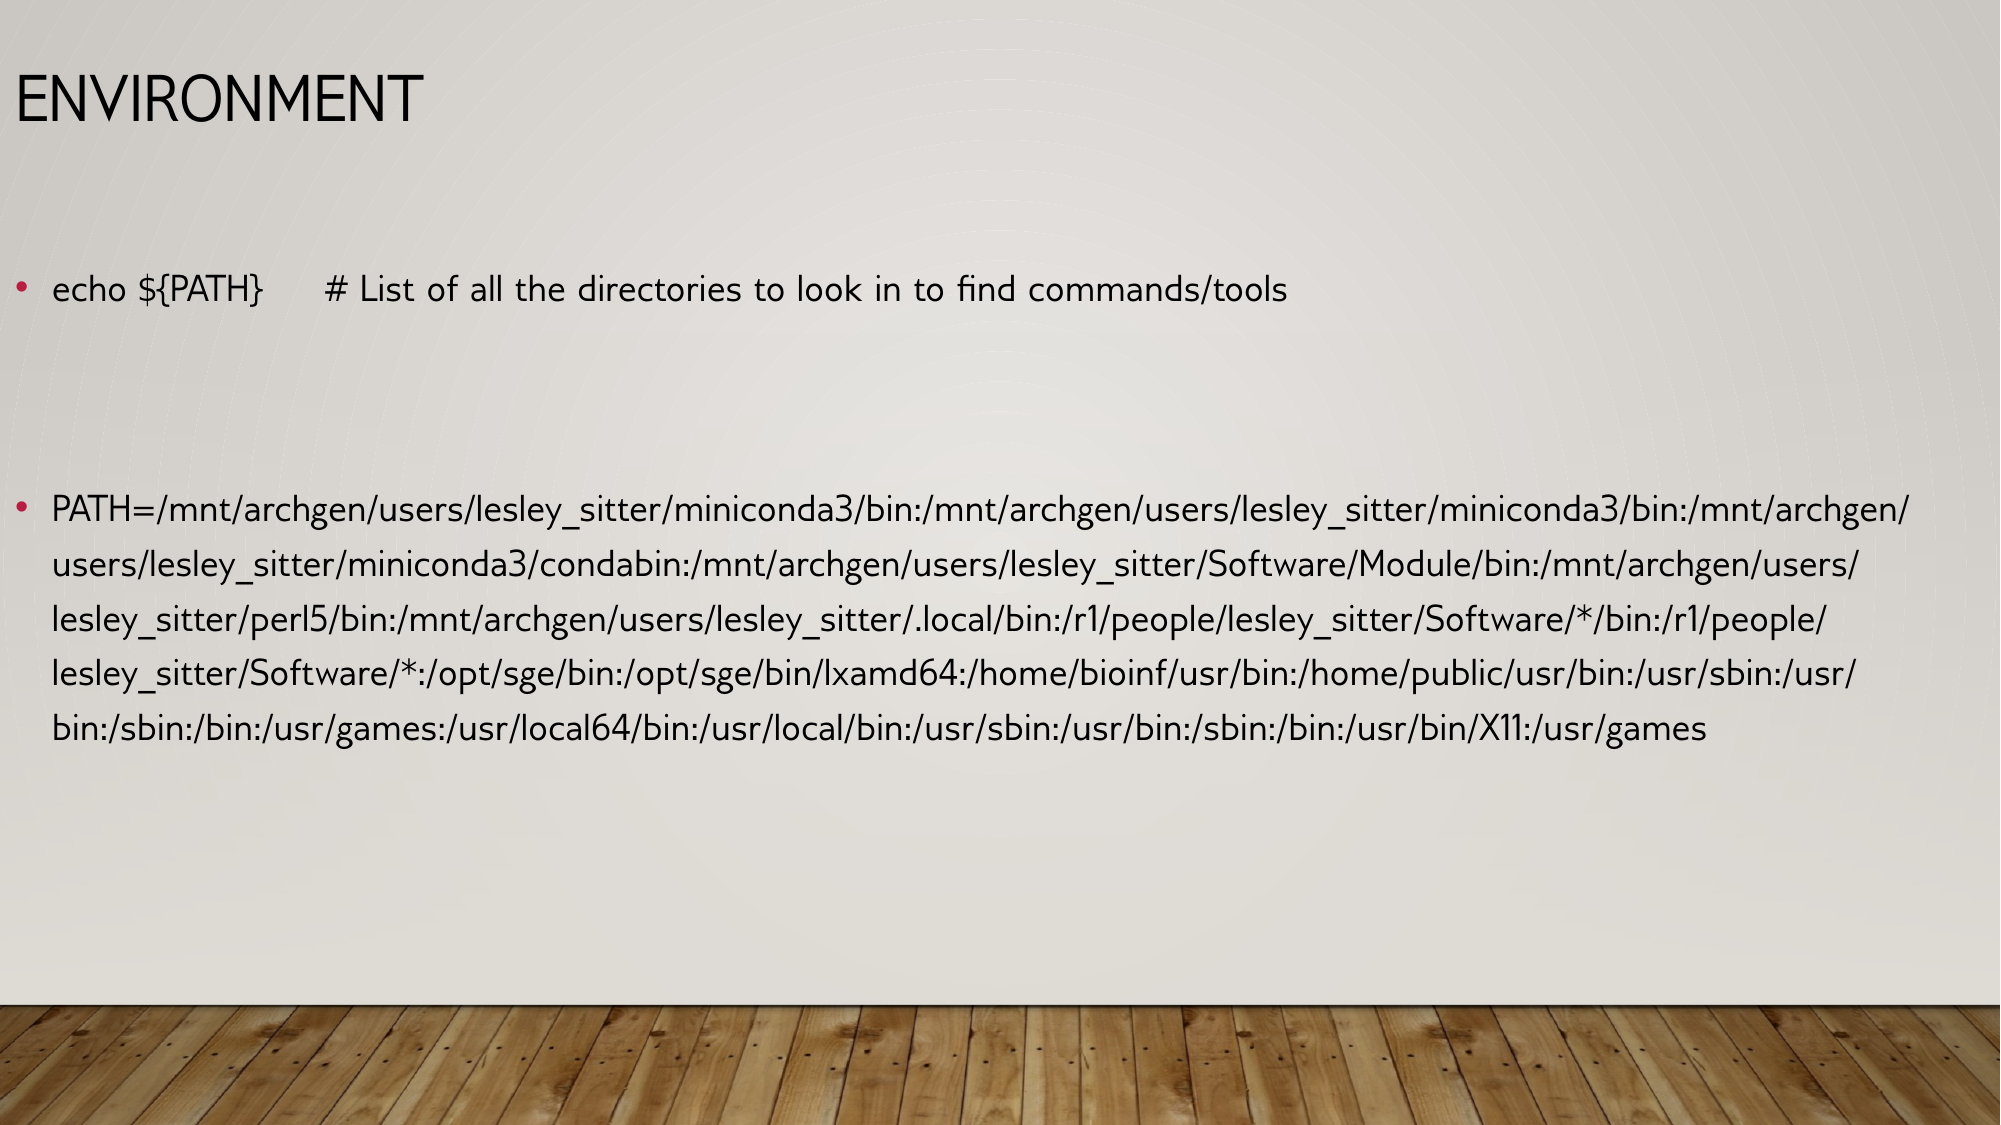

Environment
echo ${PATH}		# List of all the directories to look in to find commands/tools

PATH=/mnt/archgen/users/lesley_sitter/miniconda3/bin:/mnt/archgen/users/lesley_sitter/miniconda3/bin:/mnt/archgen/users/lesley_sitter/miniconda3/condabin:/mnt/archgen/users/lesley_sitter/Software/Module/bin:/mnt/archgen/users/lesley_sitter/perl5/bin:/mnt/archgen/users/lesley_sitter/.local/bin:/r1/people/lesley_sitter/Software/*/bin:/r1/people/lesley_sitter/Software/*:/opt/sge/bin:/opt/sge/bin/lxamd64:/home/bioinf/usr/bin:/home/public/usr/bin:/usr/sbin:/usr/bin:/sbin:/bin:/usr/games:/usr/local64/bin:/usr/local/bin:/usr/sbin:/usr/bin:/sbin:/bin:/usr/bin/X11:/usr/games